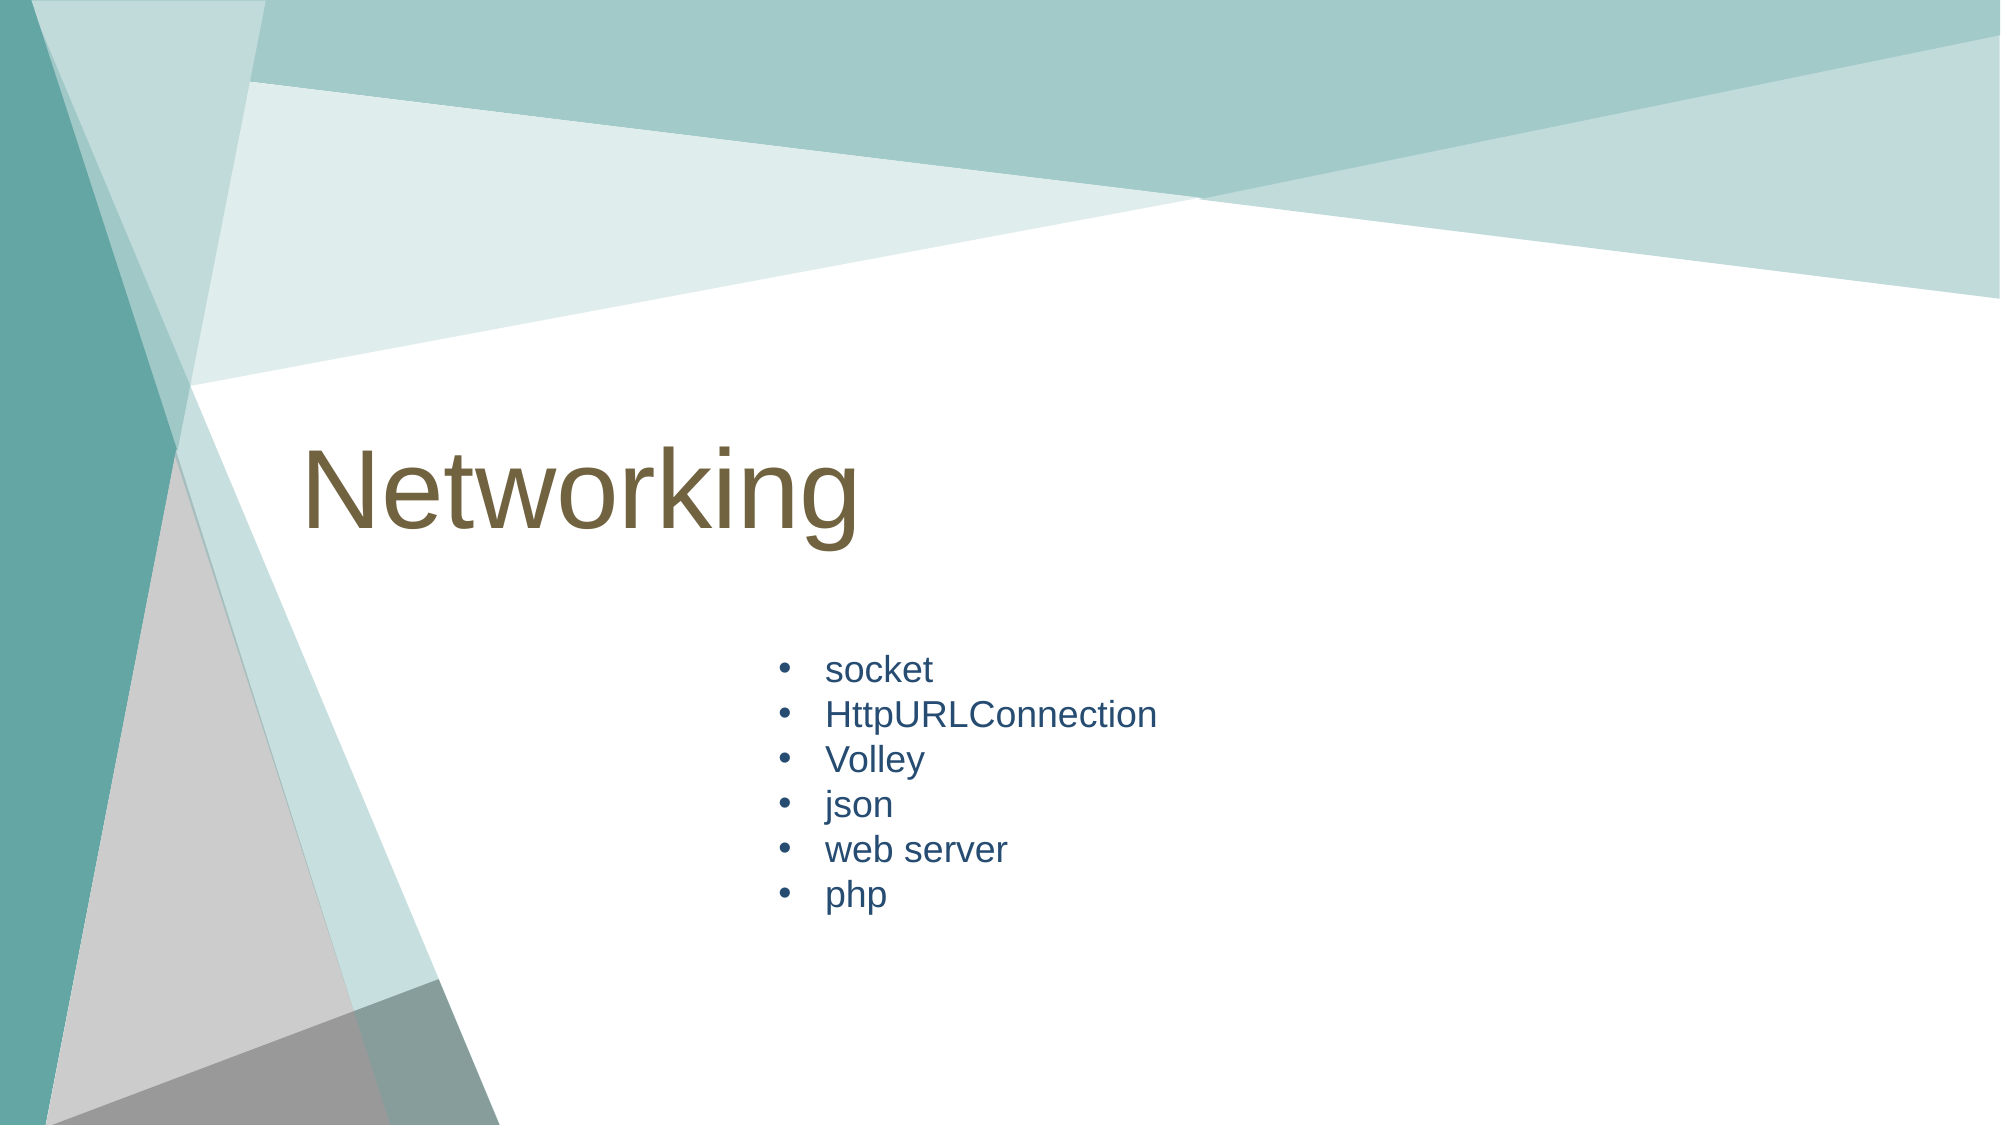

# Networking
socket
HttpURLConnection
Volley
json
web server
php